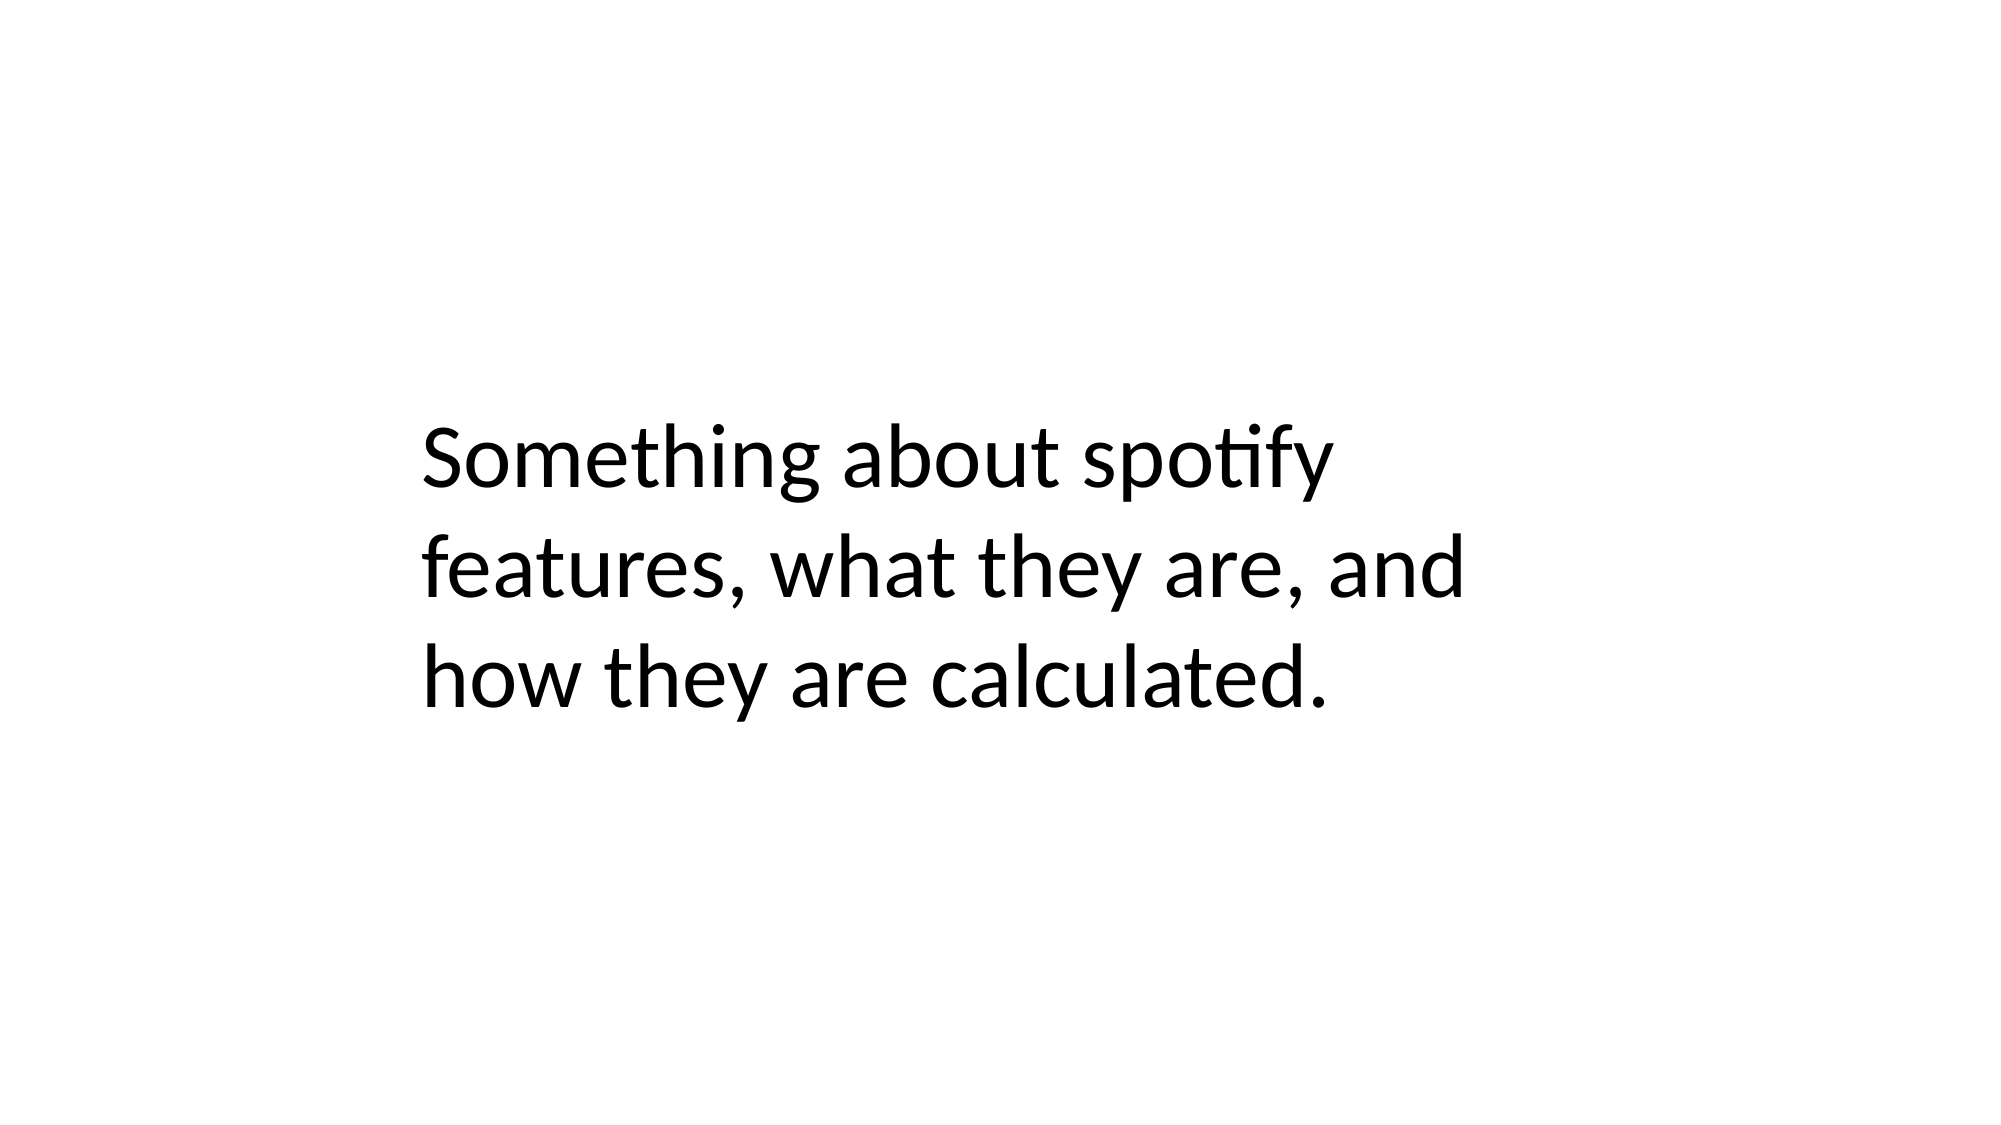

Something about spotify features, what they are, and how they are calculated.